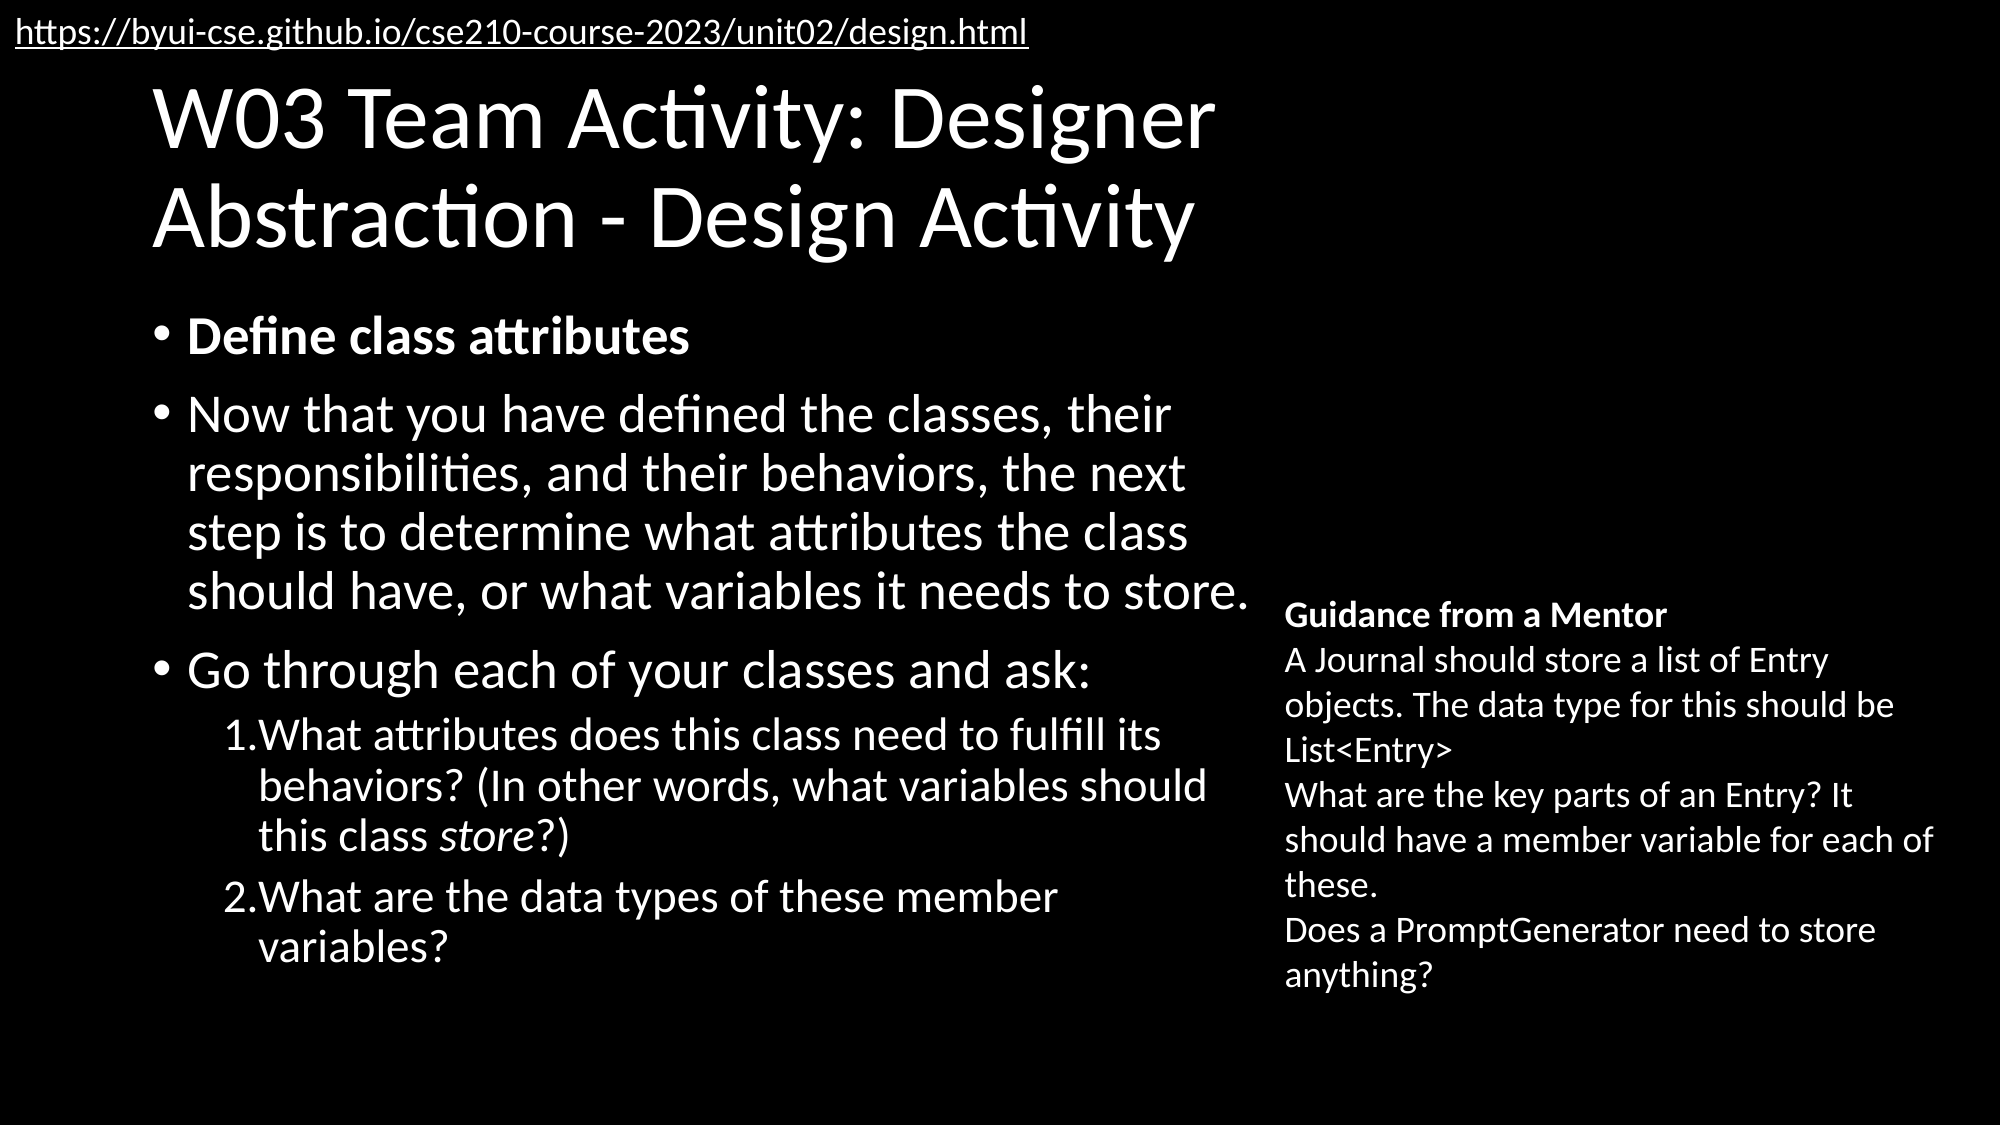

https://byui-cse.github.io/cse210-course-2023/unit02/design.html
# W03 Team Activity: Designer Abstraction - Design Activity
Define class attributes
Now that you have defined the classes, their responsibilities, and their behaviors, the next step is to determine what attributes the class should have, or what variables it needs to store.
Go through each of your classes and ask:
What attributes does this class need to fulfill its behaviors? (In other words, what variables should this class store?)
What are the data types of these member variables?

Guidance from a Mentor
A Journal should store a list of Entry objects. The data type for this should be List<Entry>
What are the key parts of an Entry? It should have a member variable for each of these.
Does a PromptGenerator need to store anything?